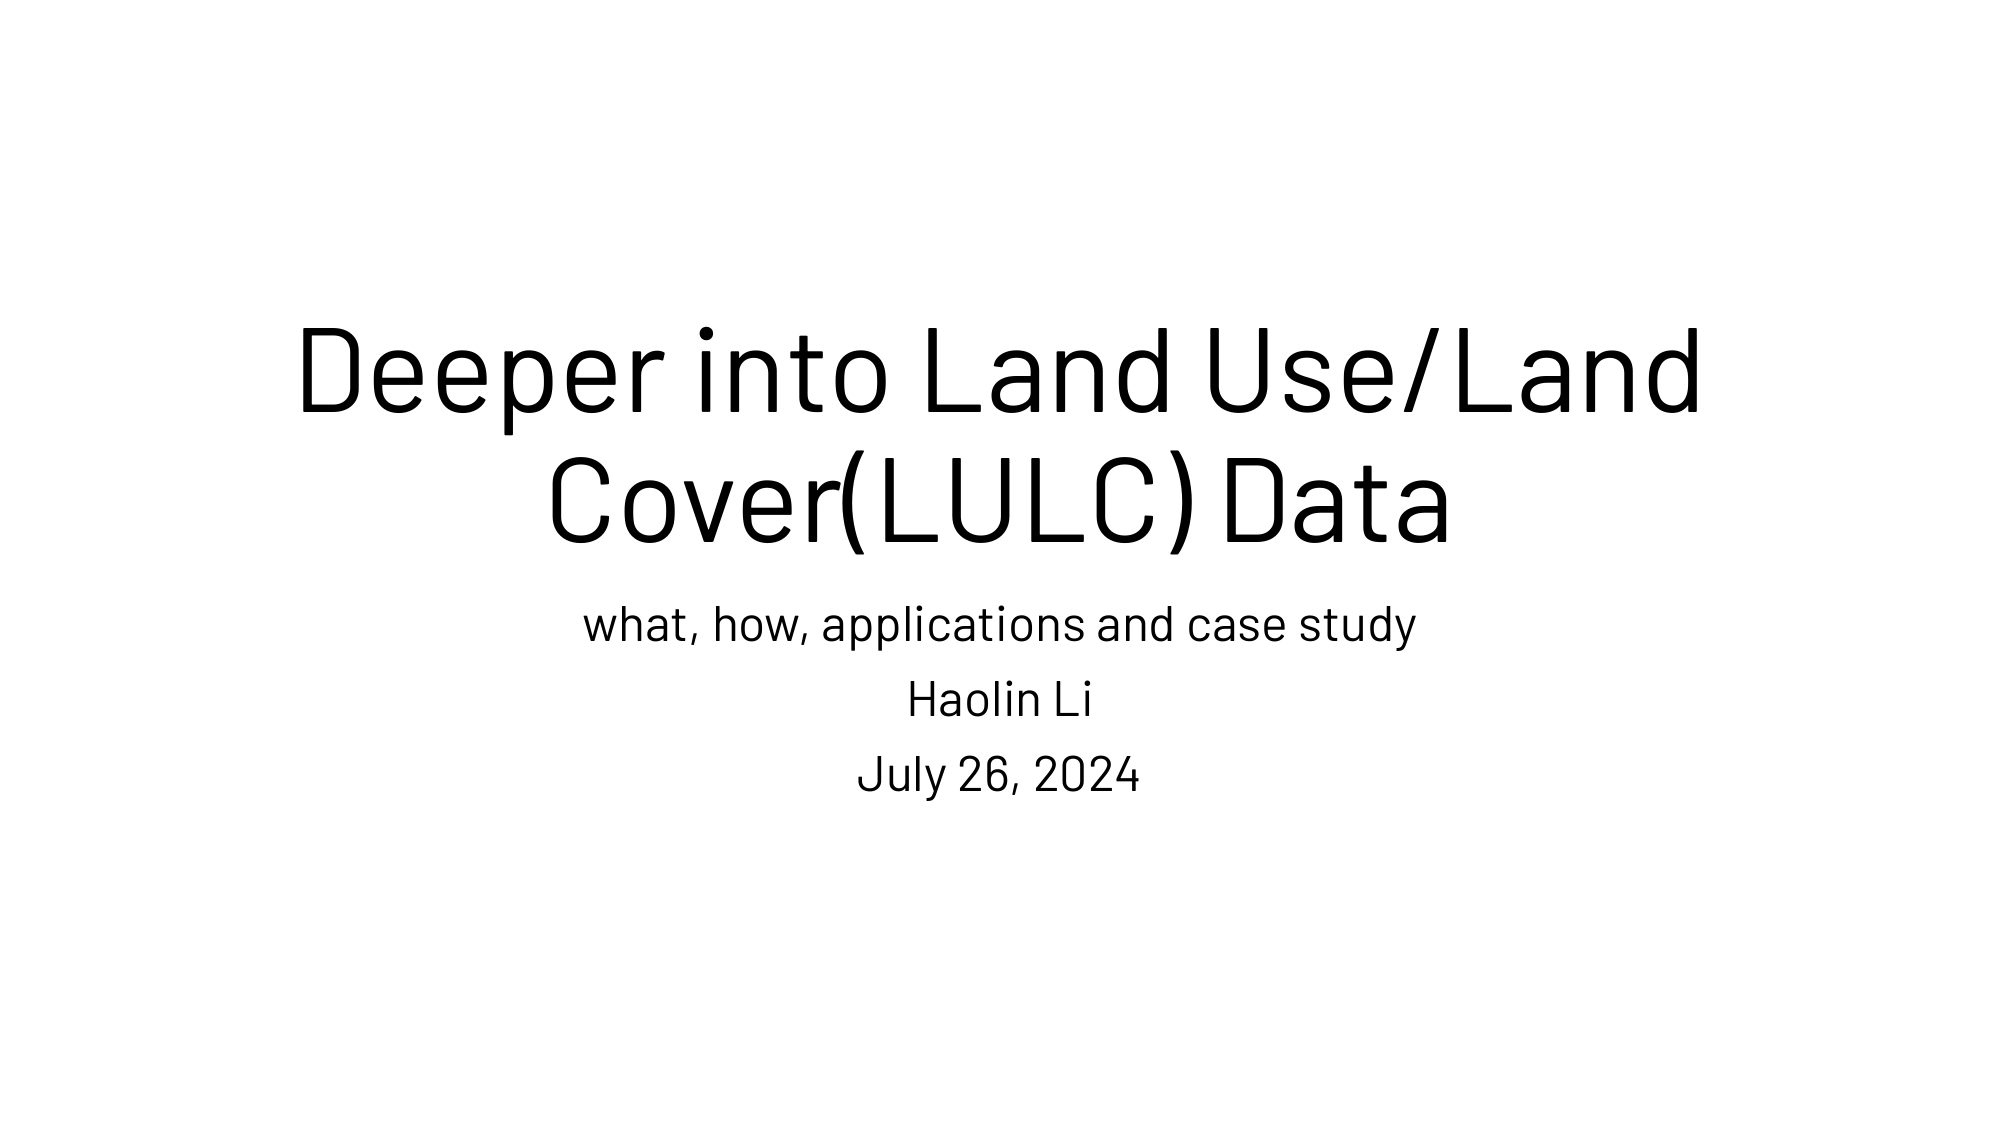

# Deeper into Land Use/Land Cover(LULC) Data
what, how, applications and case study
Haolin Li
July 26, 2024